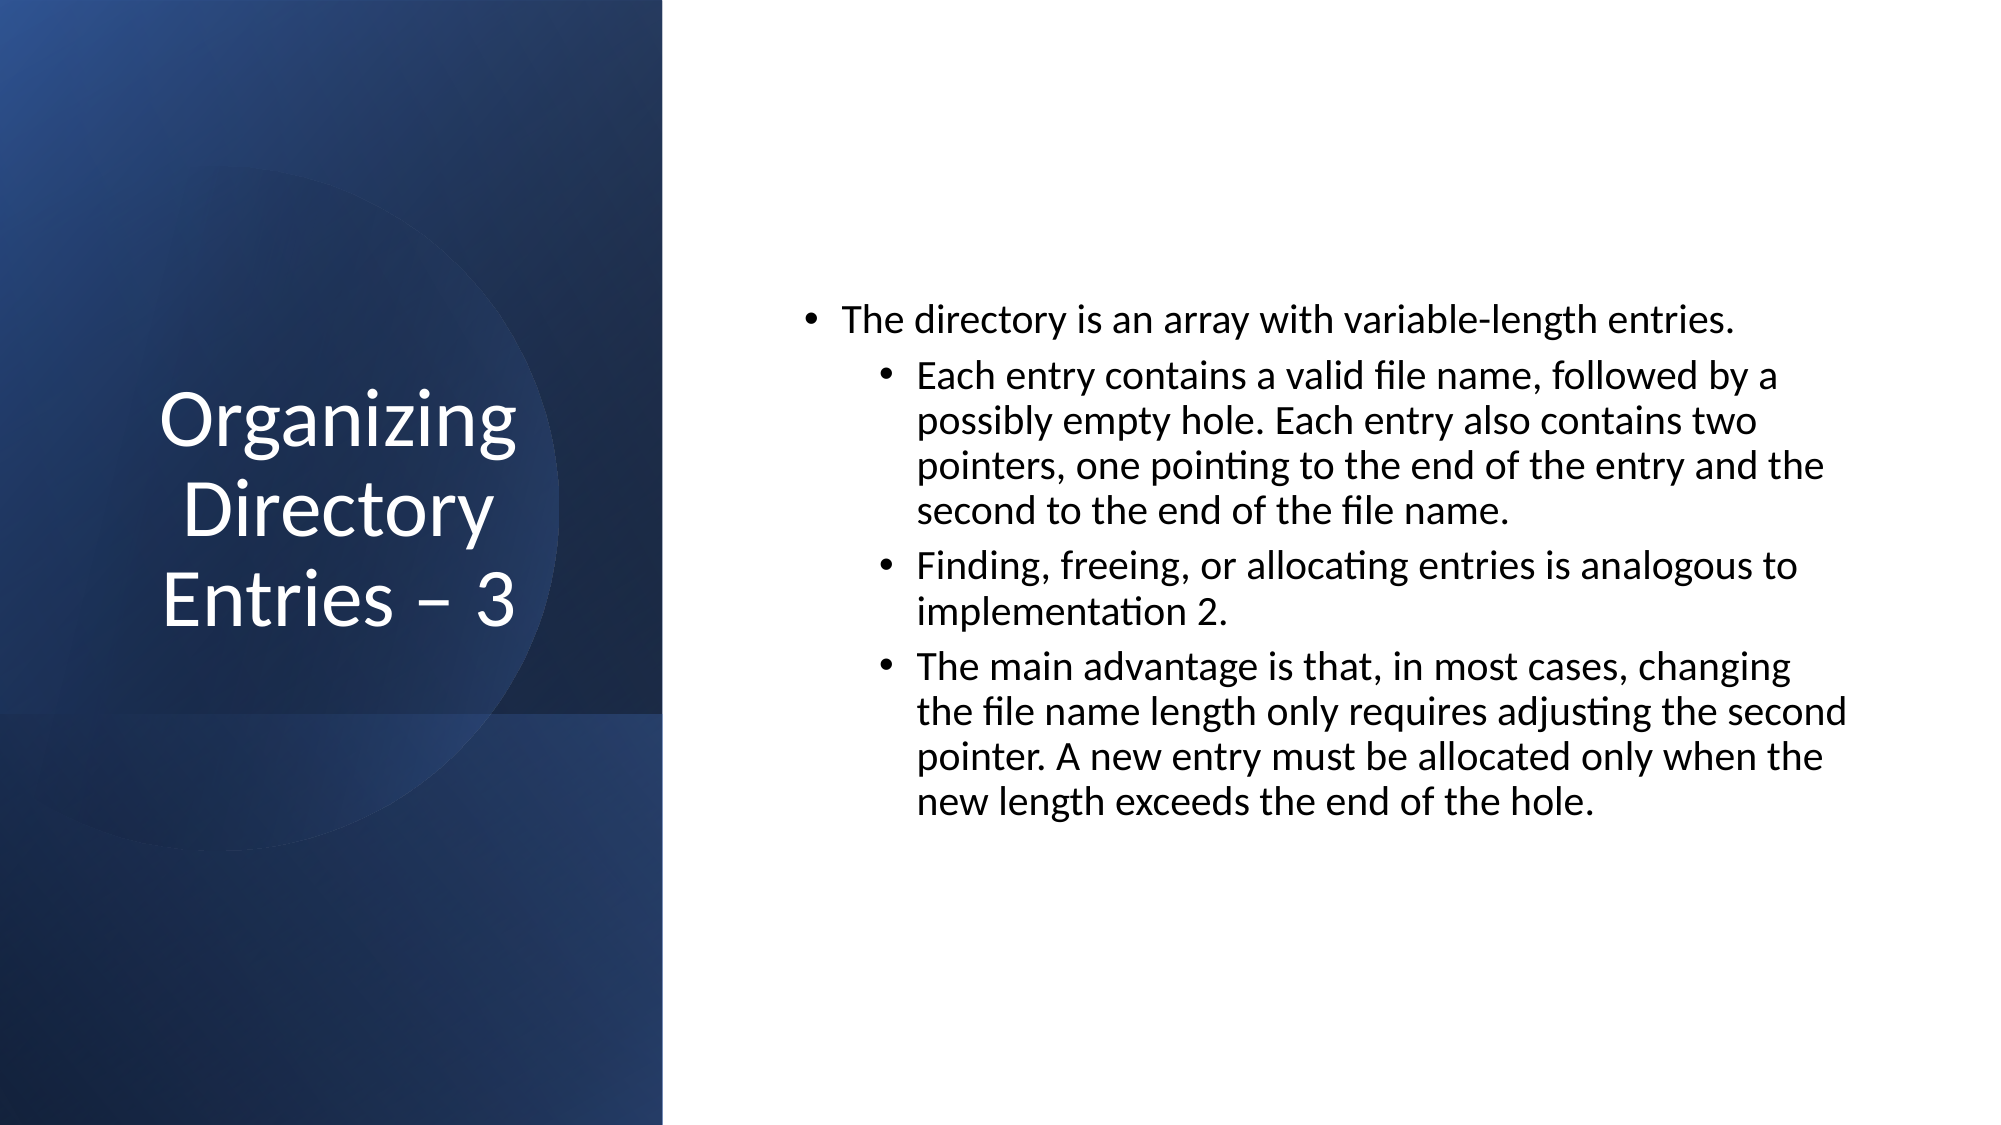

# Organizing Directory Entries – 3
The directory is an array with variable-length entries.
Each entry contains a valid file name, followed by a possibly empty hole. Each entry also contains two pointers, one pointing to the end of the entry and the second to the end of the file name.
Finding, freeing, or allocating entries is analogous to implementation 2.
The main advantage is that, in most cases, changing the file name length only requires adjusting the second pointer. A new entry must be allocated only when the new length exceeds the end of the hole.